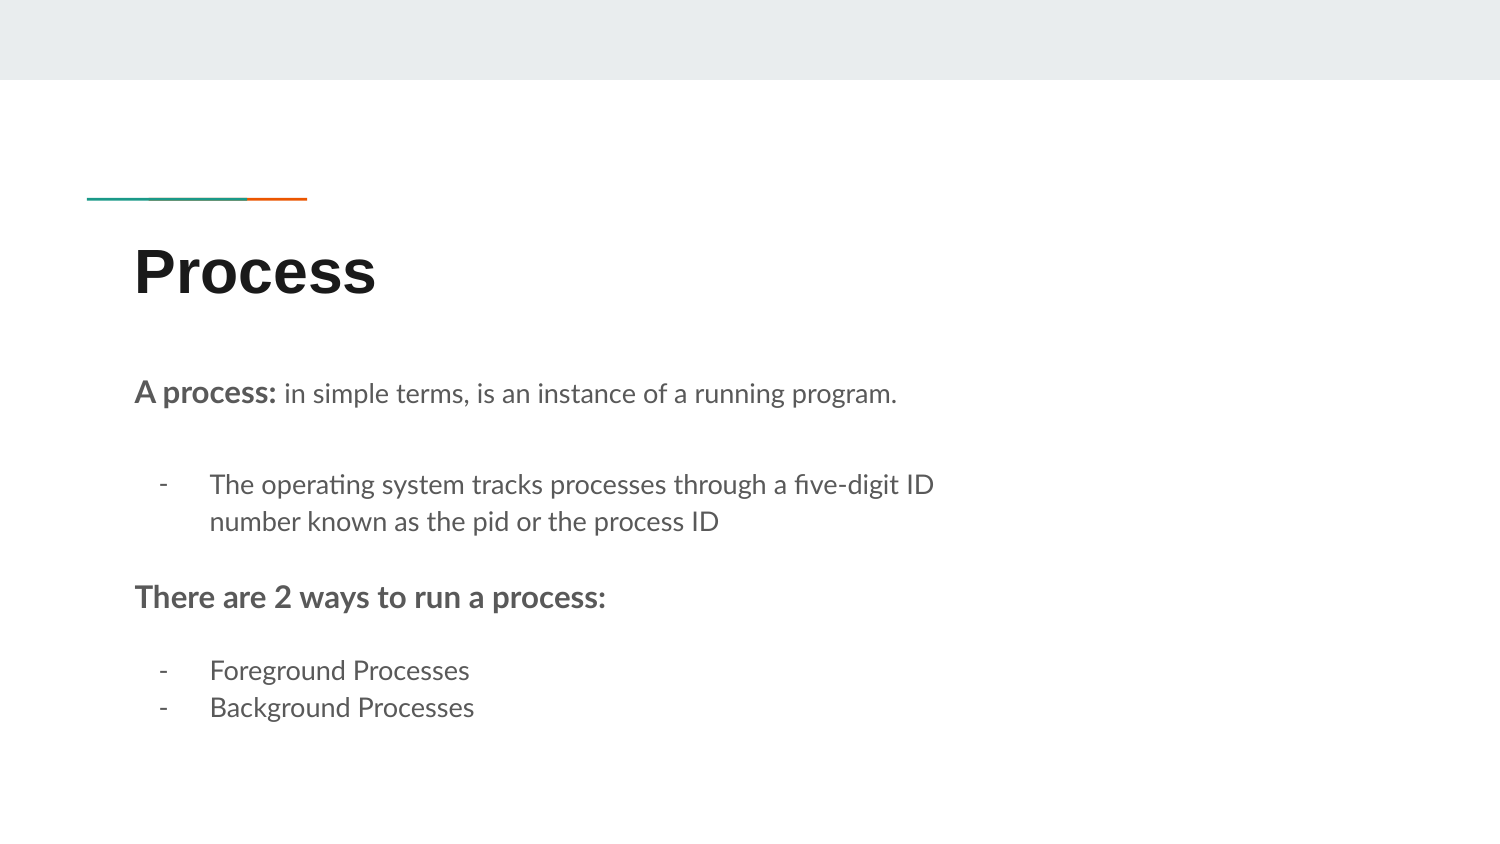

# Process

A process: in simple terms, is an instance of a running program.
The operating system tracks processes through a five-digit ID number known as the pid or the process ID
There are 2 ways to run a process:
Foreground Processes
Background Processes